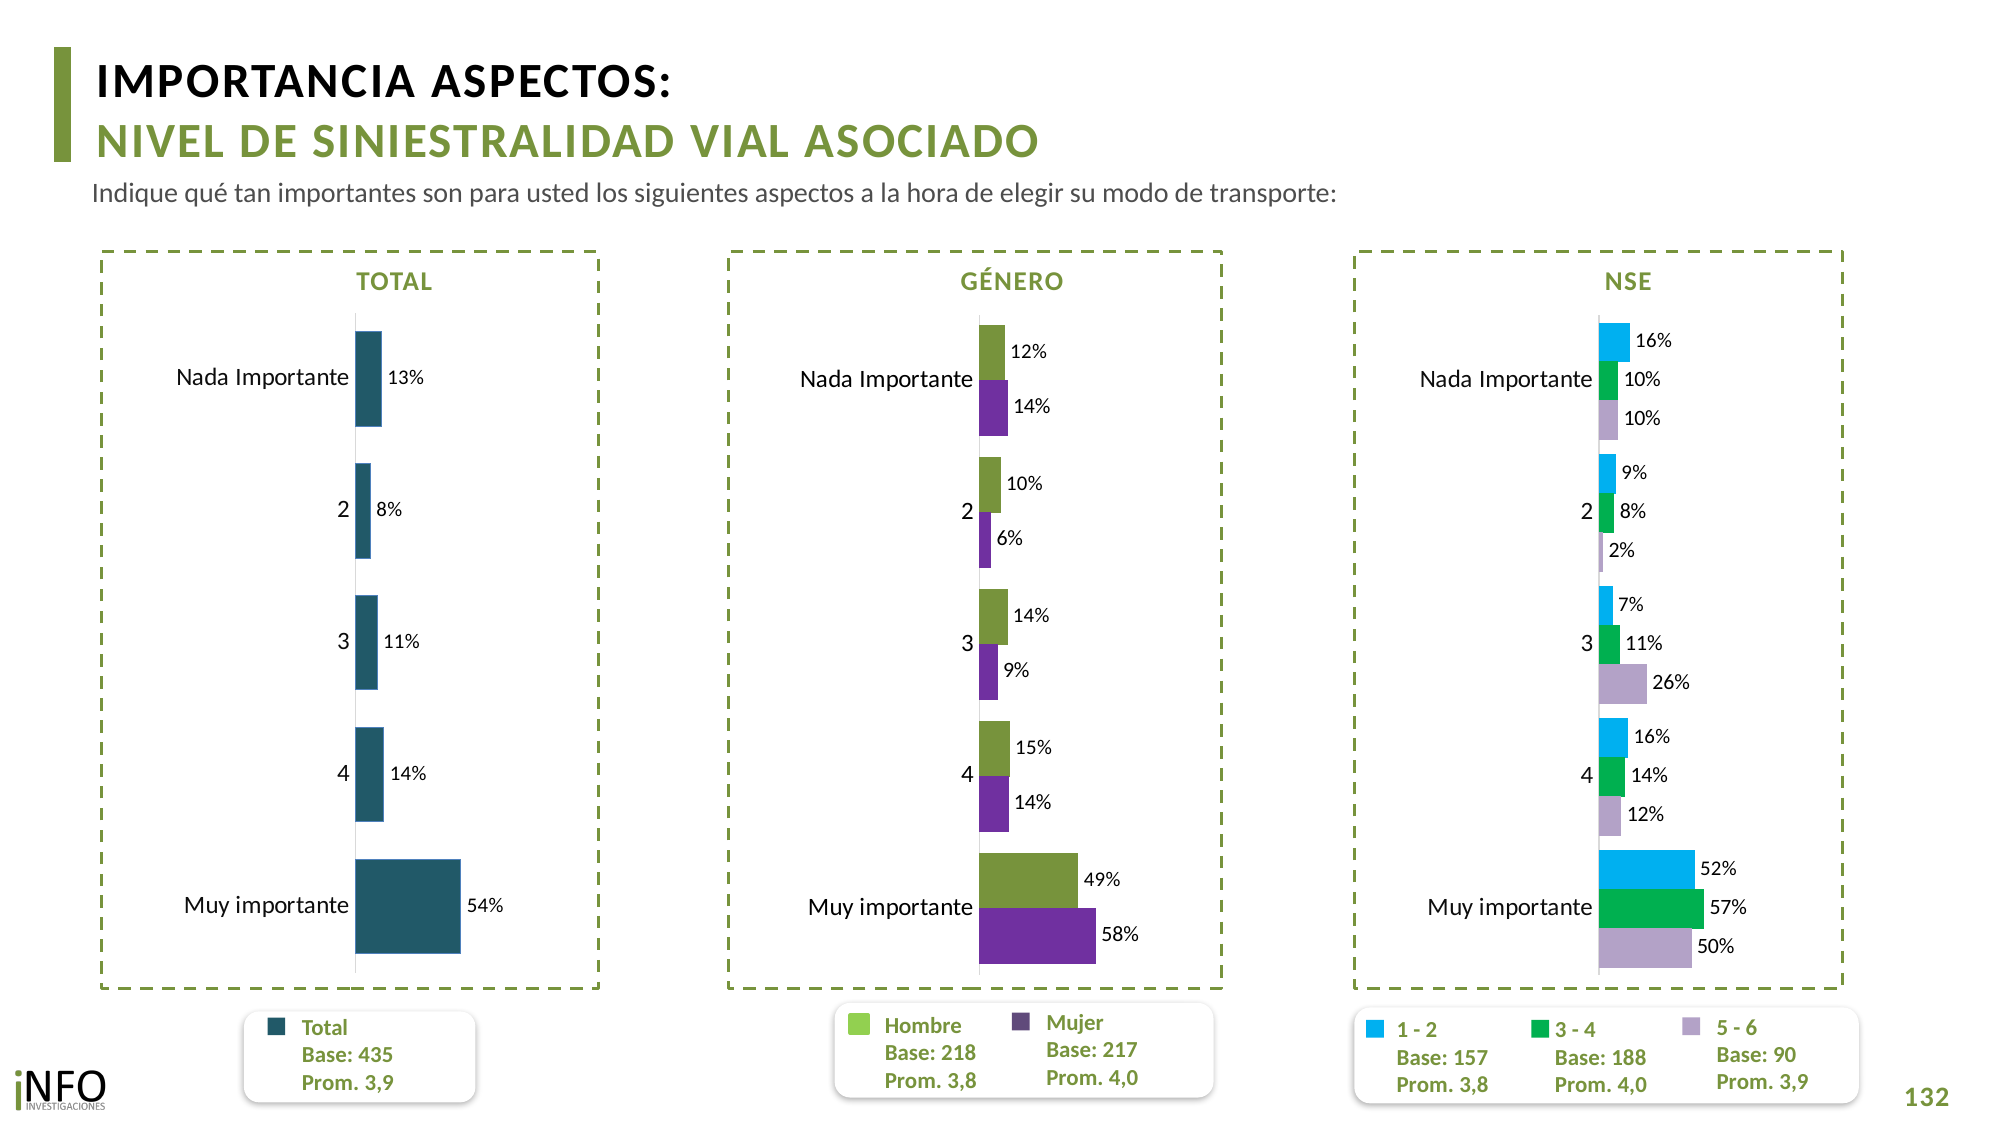

IMPORTANCIA ASPECTOS:
NIVEL DE SINIESTRALIDAD VIAL ASOCIADO

Indique qué tan importantes son para usted los siguientes aspectos a la hora de elegir su modo de transporte:

TOTAL
GÉNERO
NSE

### Chart

| Category | Total |
|---|---|
| Nada Importante | 0.13115289777995845 |
| 2 | 0.07690452929391992 |
| 3 | 0.11022079474945573 |
| 4 | 0.14481252614185128 |
| Muy importante | 0.5369092520348108 |

### Chart

| Category | Hombre | Mujer |
|---|---|---|
| Nada Importante | 0.12340027945419939 | 0.137686559327235 |
| 2 | 0.10223217093167762 | 0.05555919391194356 |
| 3 | 0.13711807865705 | 0.08755261450262498 |
| 4 | 0.14817296720178239 | 0.14198045269097664 |
| Muy importante | 0.48907650375529066 | 0.57722117956722 |

### Chart

| Category | 1 - 2 | 3 - 4 | 5 - 6 |
|---|---|---|---|
| Nada Importante | 0.16482304296988978 | 0.10122304473754097 | 0.10125869775544205 |
| 2 | 0.08932044540695756 | 0.08002947931179111 | 0.01953396991101573 |
| 3 | 0.07144621968919104 | 0.10961801537259515 | 0.25942134131191913 |
| 4 | 0.1562569106036464 | 0.13957292430926652 | 0.1185057192847297 |
| Muy importante | 0.5181533813303147 | 0.5695565362688039 | 0.5012802717368932 |
Mujer
Base: 217
Prom. 4,0

Hombre
Base: 218
Prom. 3,8

5 - 6
Base: 90
Prom. 3,9

1 - 2
Base: 157
Prom. 3,8
3 - 4
Base: 188
Prom. 4,0

Total
Base: 435
Prom. 3,9

132